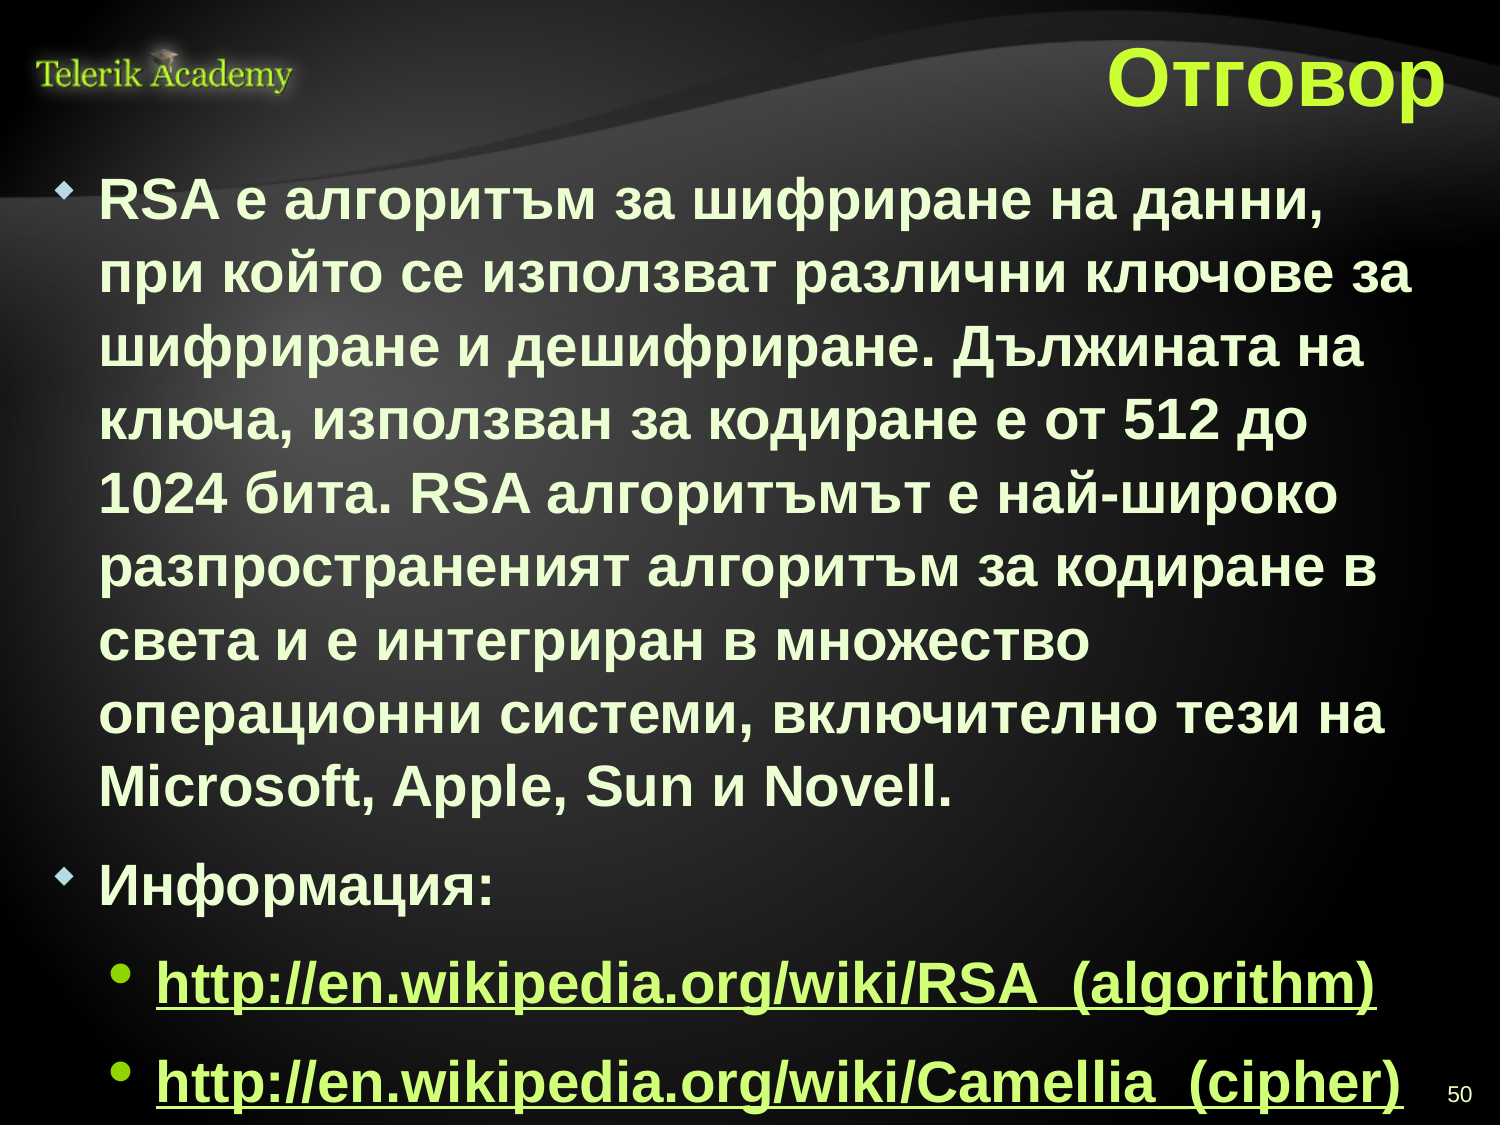

# Отговор
RSA е алгоритъм за шифриране на данни, при който се използват различни ключове за шифриране и дешифриране. Дължината на ключа, използван за кодиране е от 512 до 1024 бита. RSA алгоритъмът е най-широко разпространеният алгоритъм за кодиране в света и е интегриран в множество операционни системи, включително тези на Microsoft, Apple, Sun и Novell.
Информация:
http://en.wikipedia.org/wiki/RSA_(algorithm)
http://en.wikipedia.org/wiki/Camellia_(cipher)

…
…
50